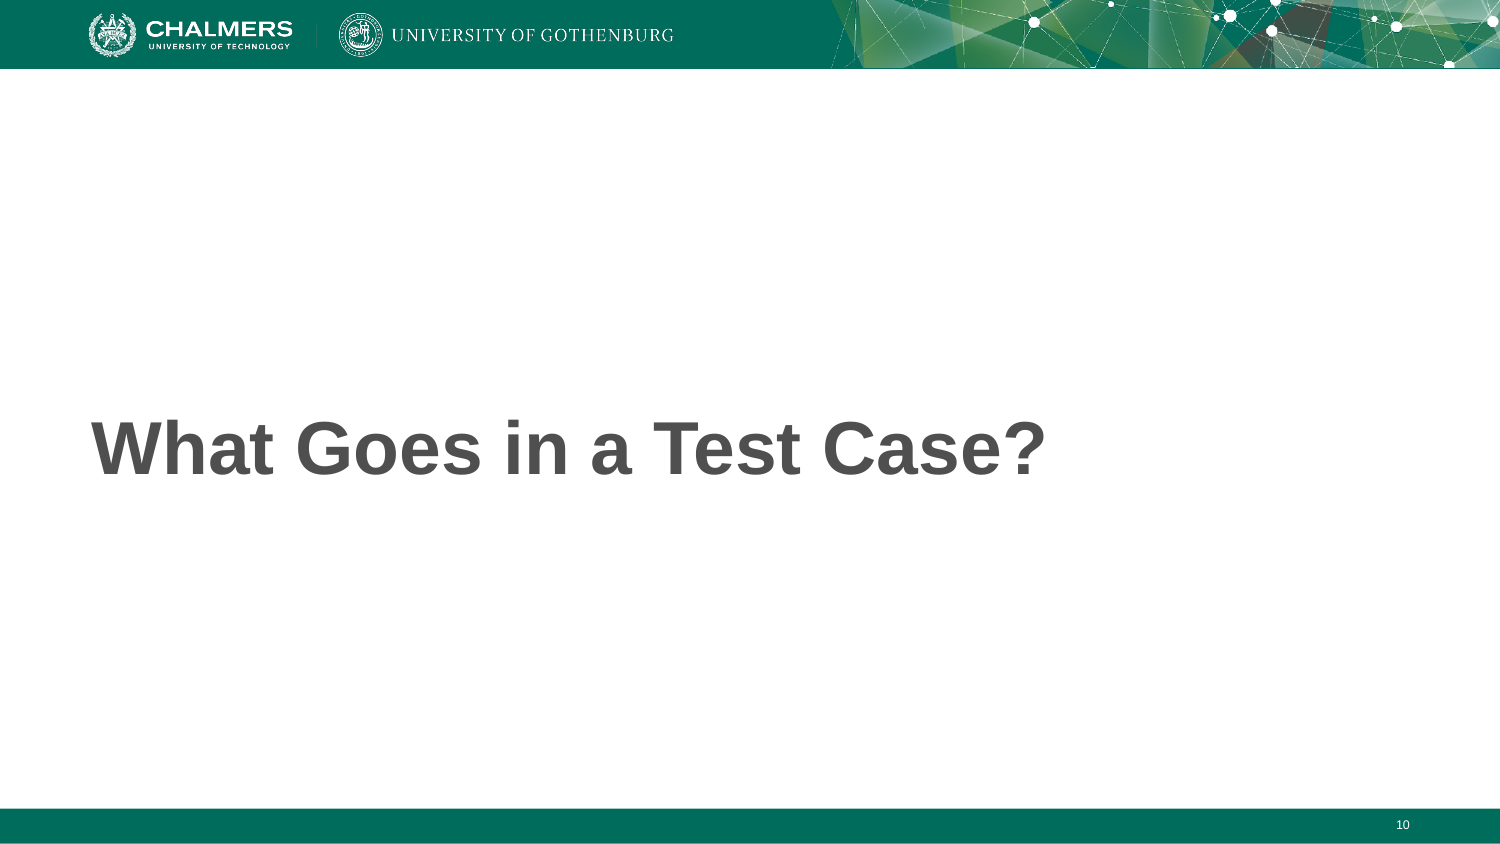

# What Goes in a Test Case?
10